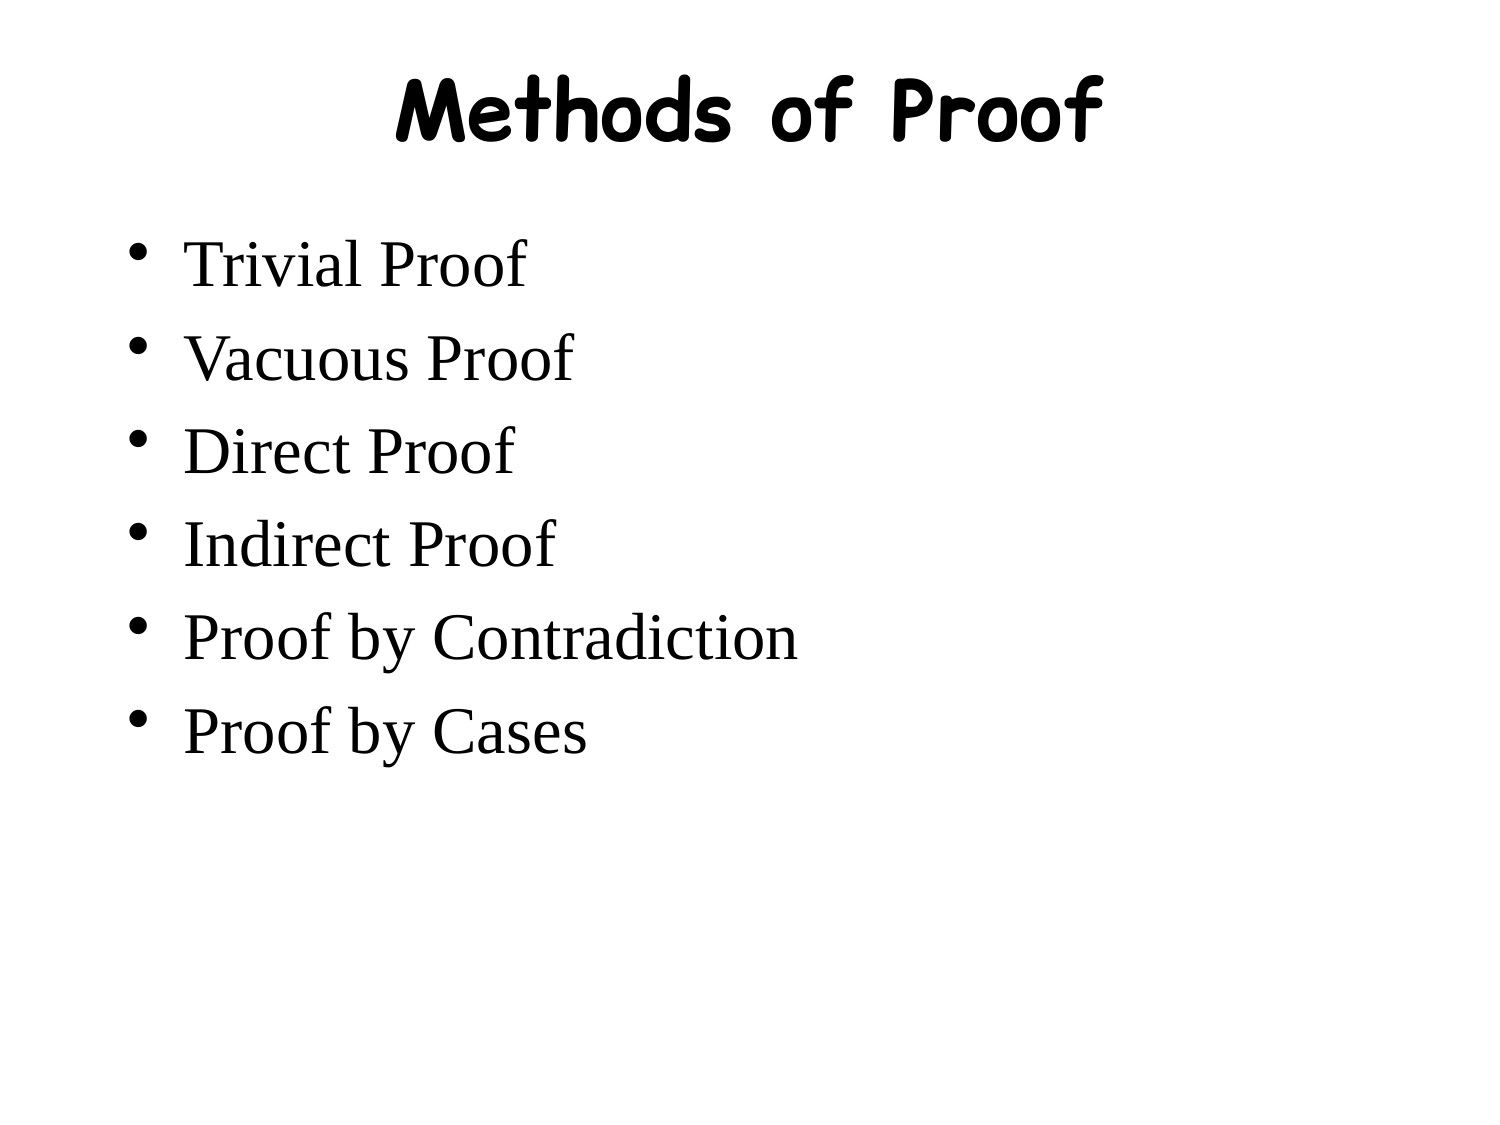

Methods of Proof
Trivial Proof
Vacuous Proof
Direct Proof
Indirect Proof
Proof by Contradiction
Proof by Cases

P. 1